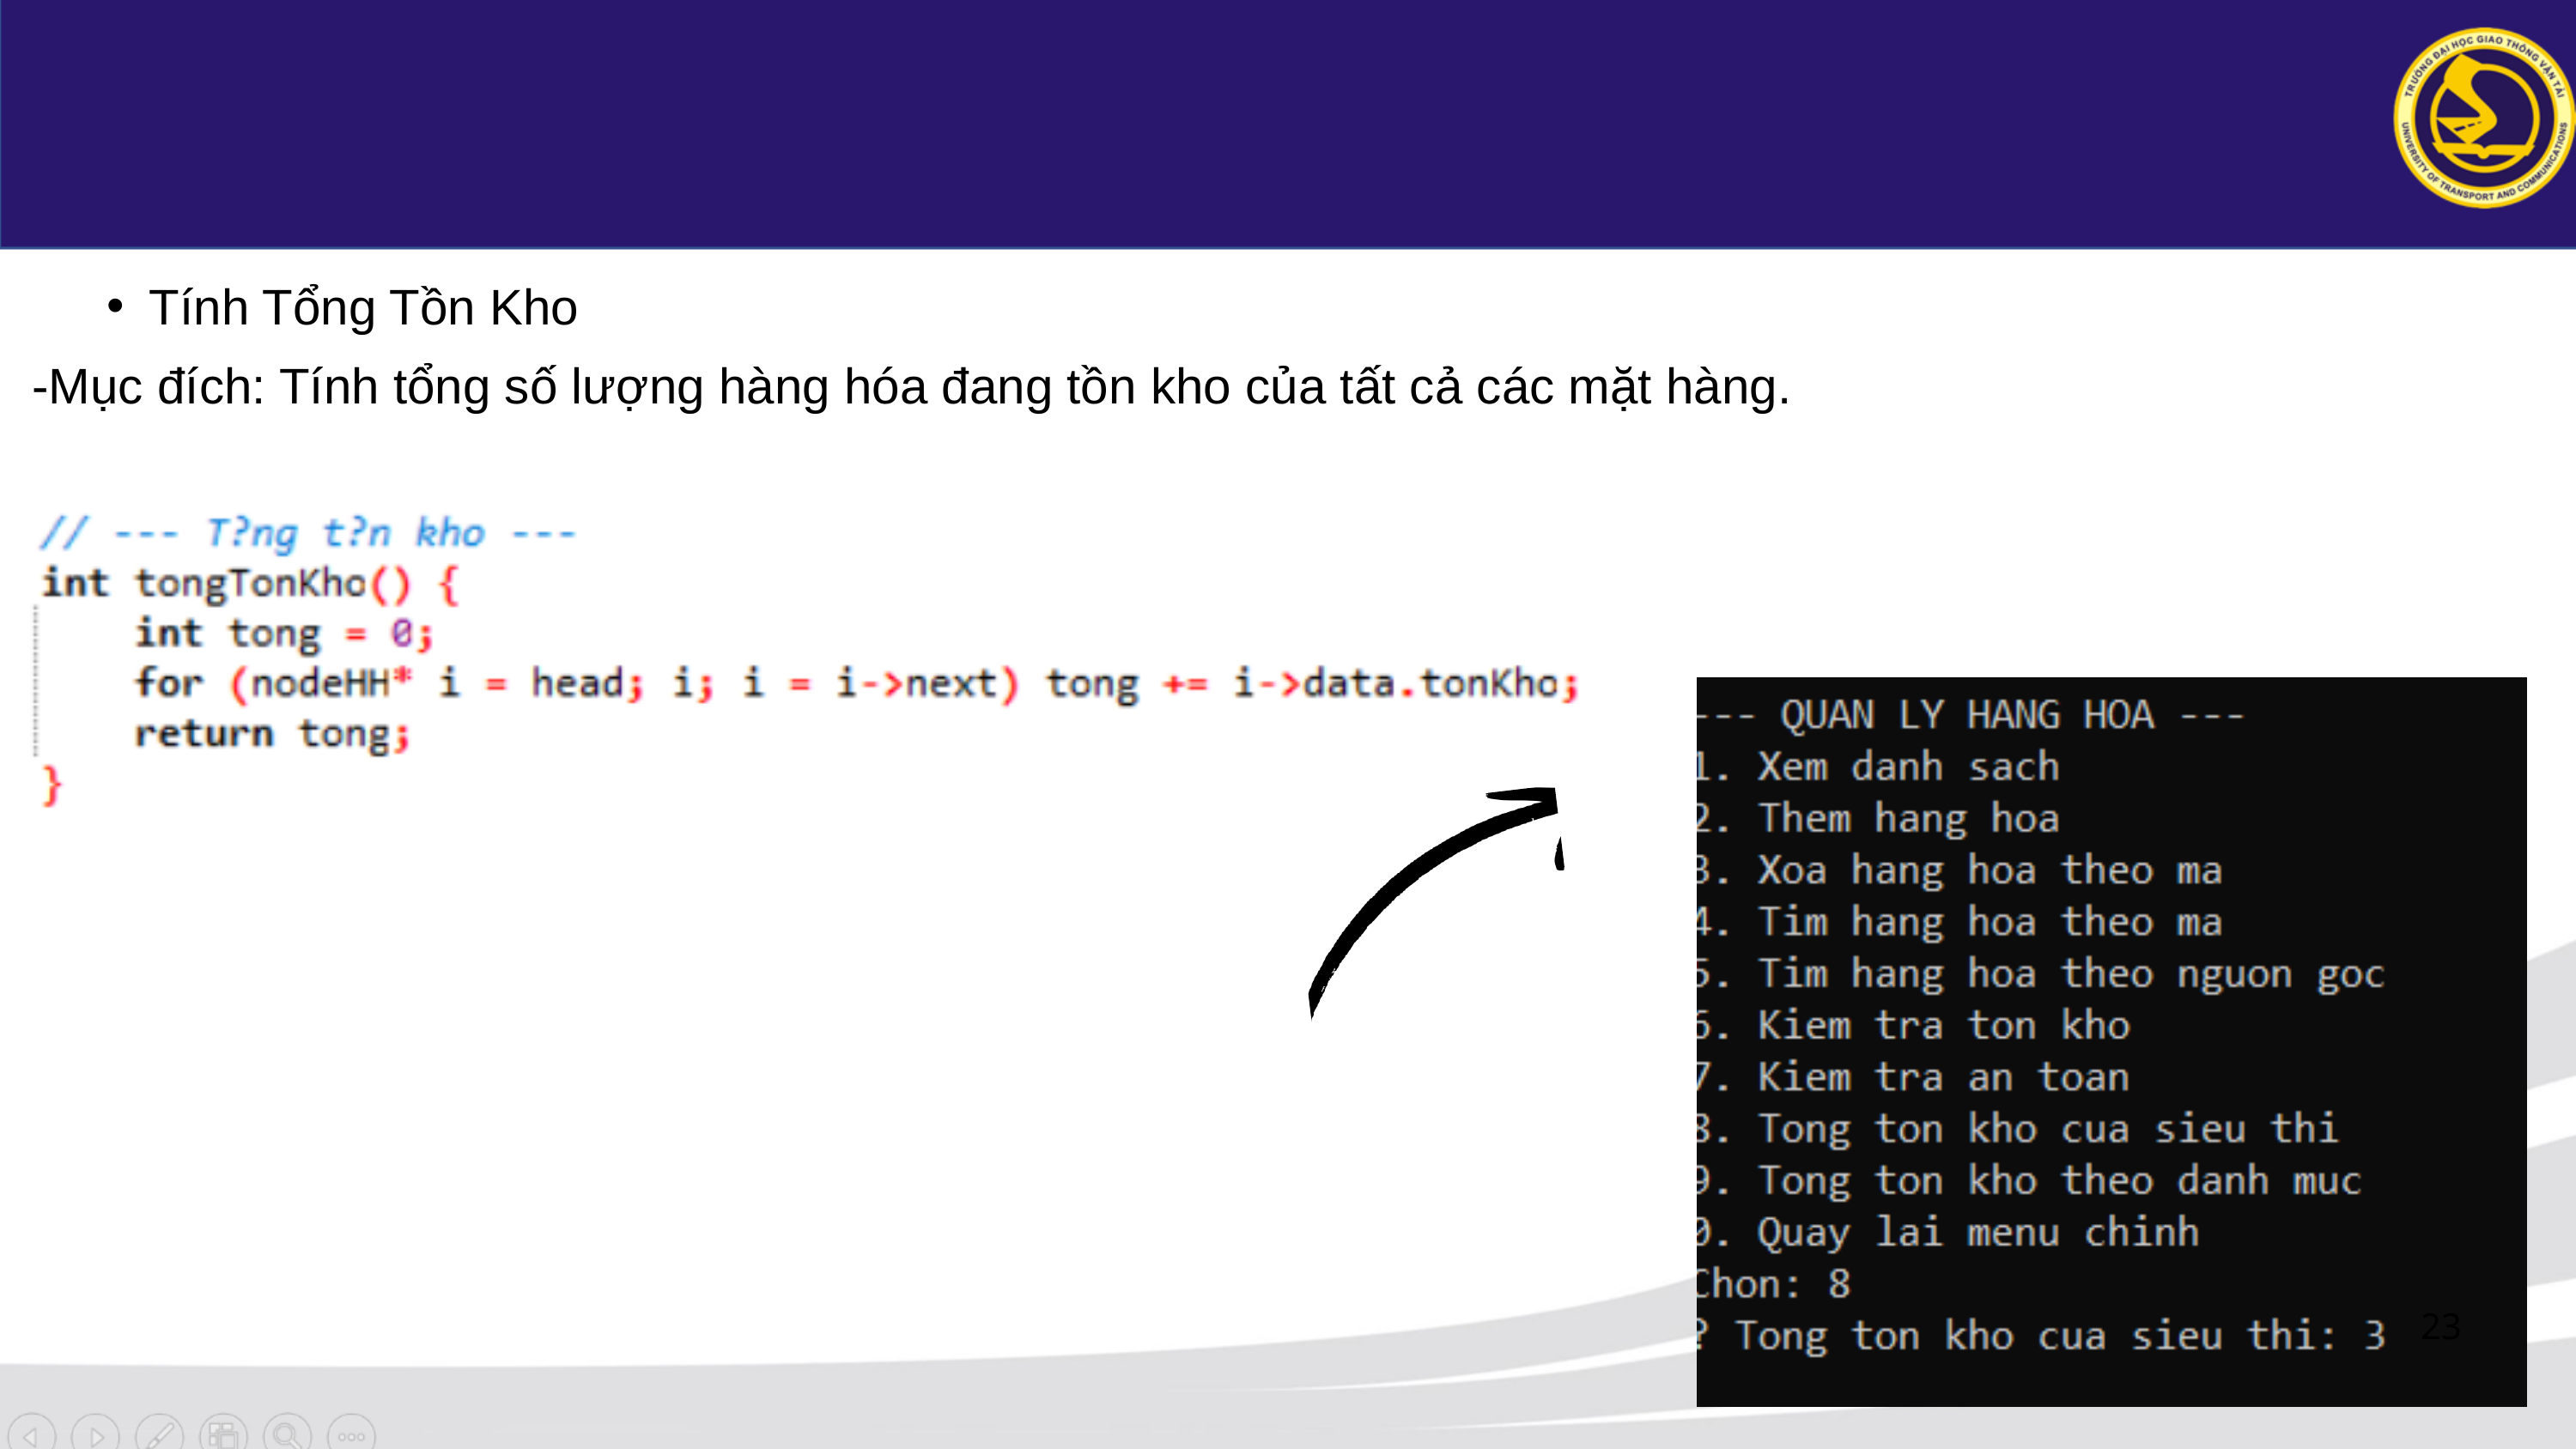

Tính Tổng Tồn Kho
-Mục đích: Tính tổng số lượng hàng hóa đang tồn kho của tất cả các mặt hàng.

23